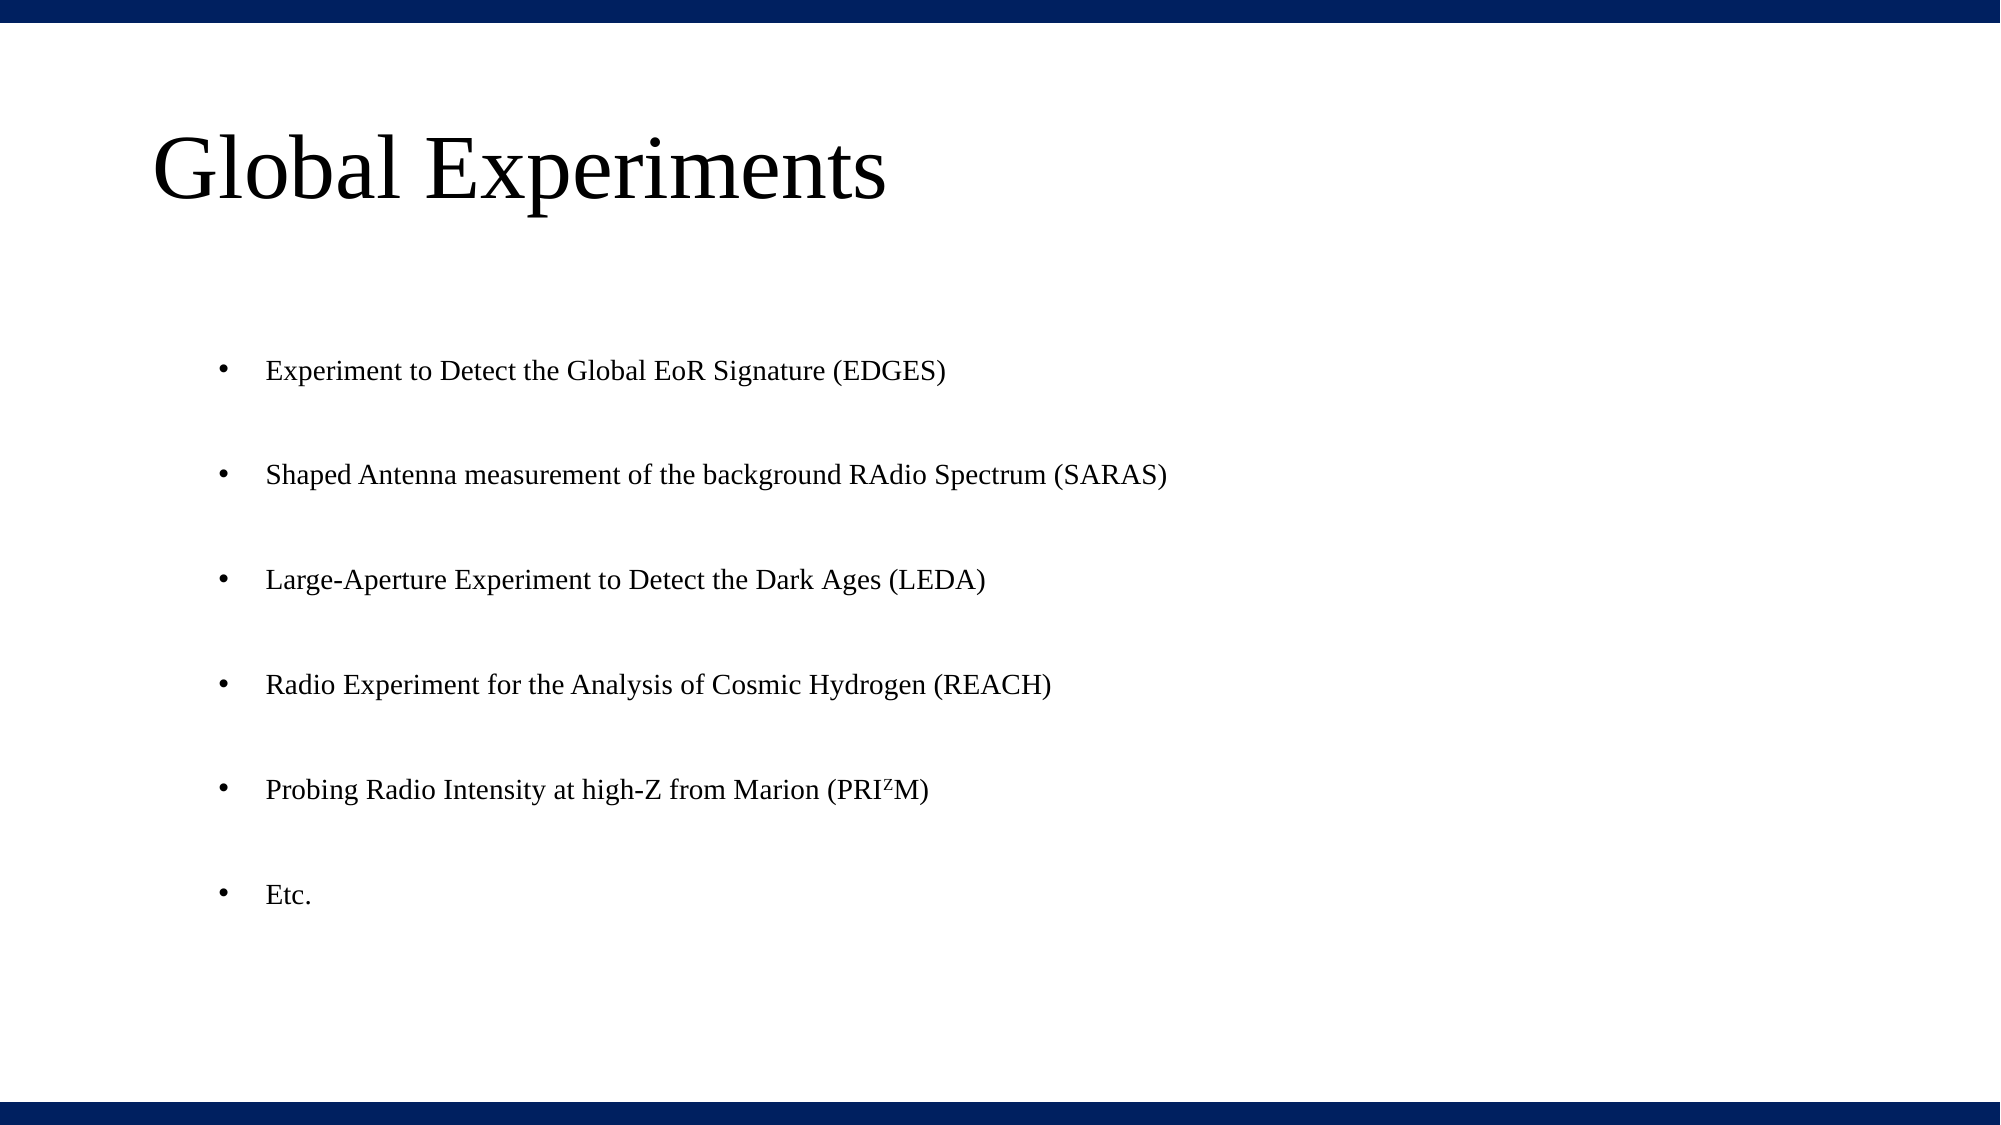

# Global Experiments
Experiment to Detect the Global EoR Signature (EDGES)

Shaped Antenna measurement of the background RAdio Spectrum (SARAS)

Large-Aperture Experiment to Detect the Dark Ages (LEDA)

Radio Experiment for the Analysis of Cosmic Hydrogen (REACH)

Probing Radio Intensity at high-Z from Marion (PRIZM)

Etc.